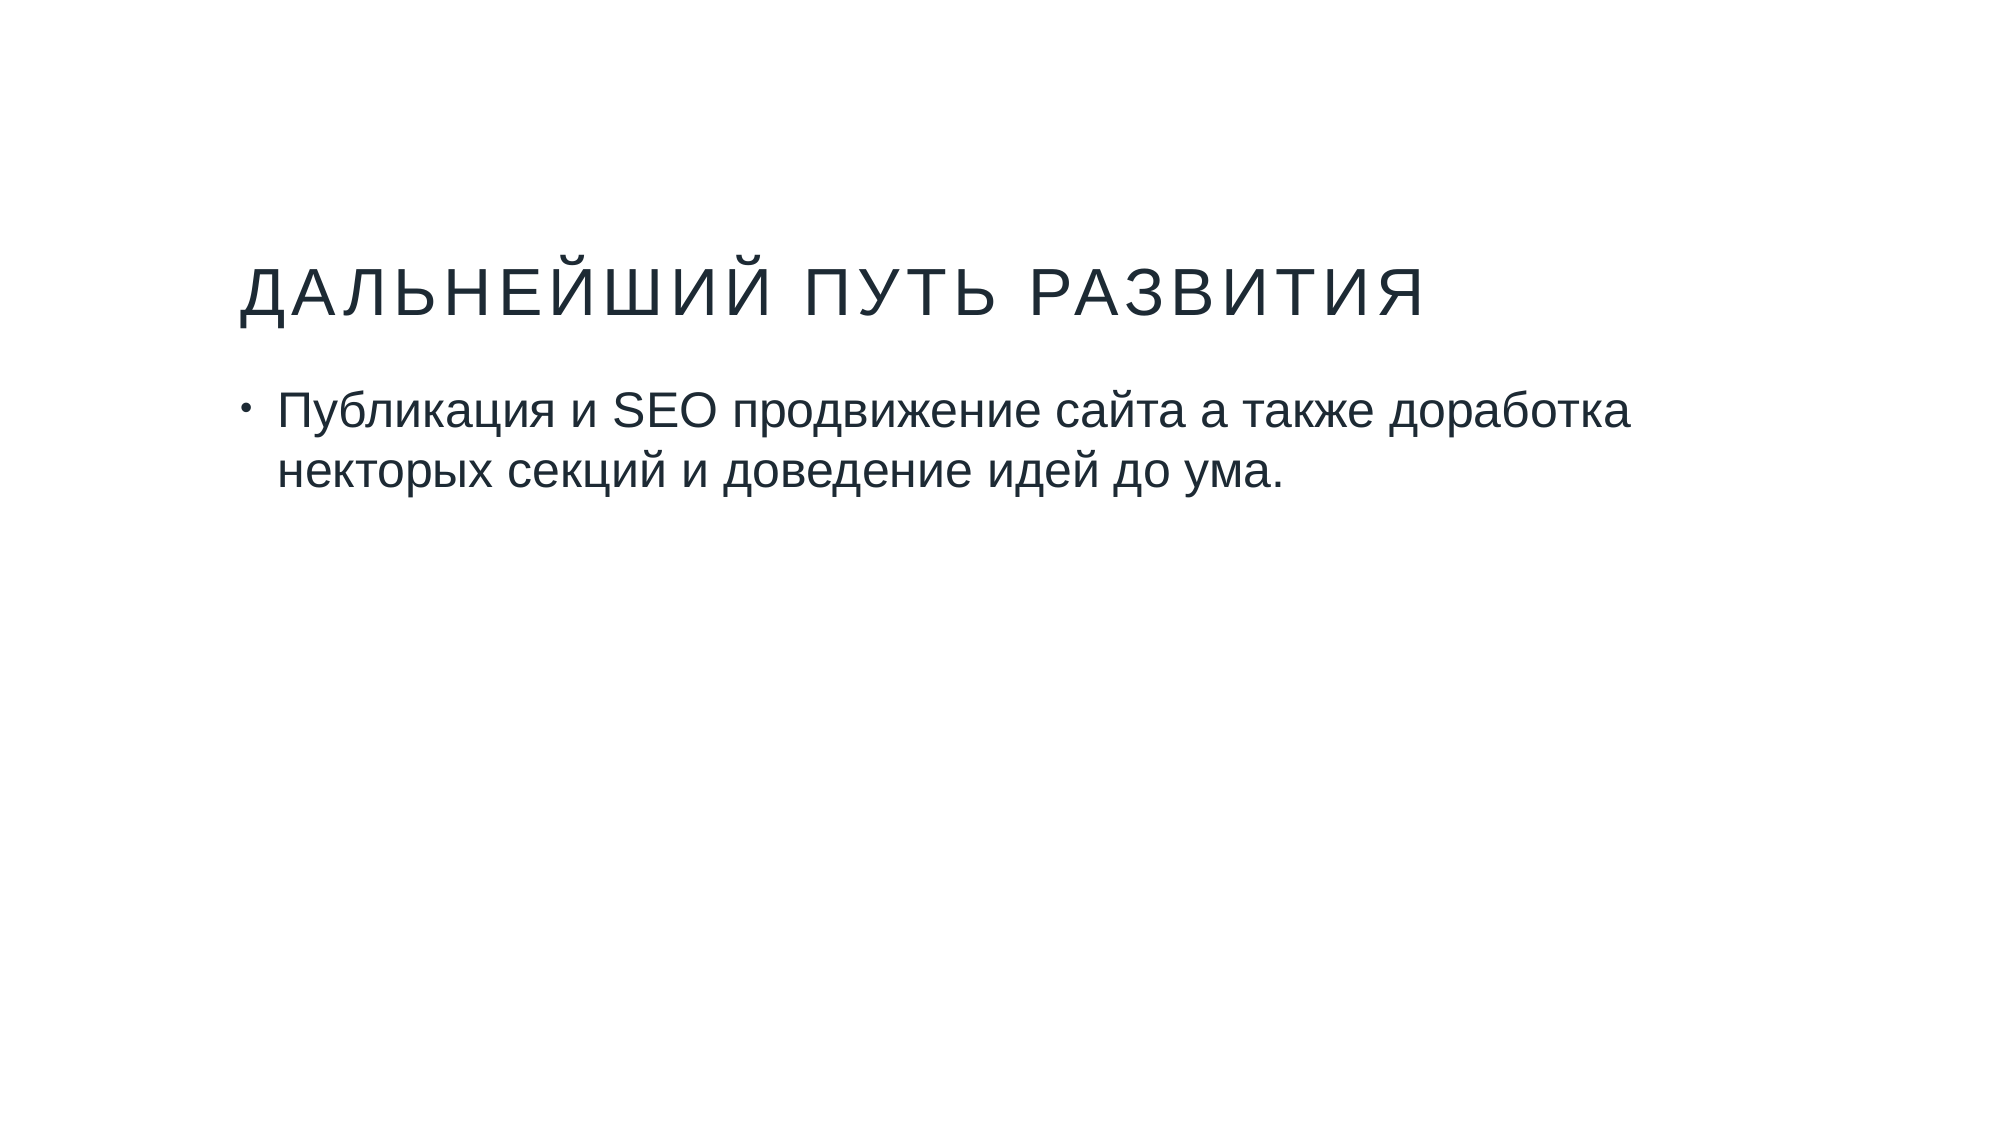

# Дальнейший путь развития
Публикация и SEO продвижение сайта а также доработка некторых секций и доведение идей до ума.